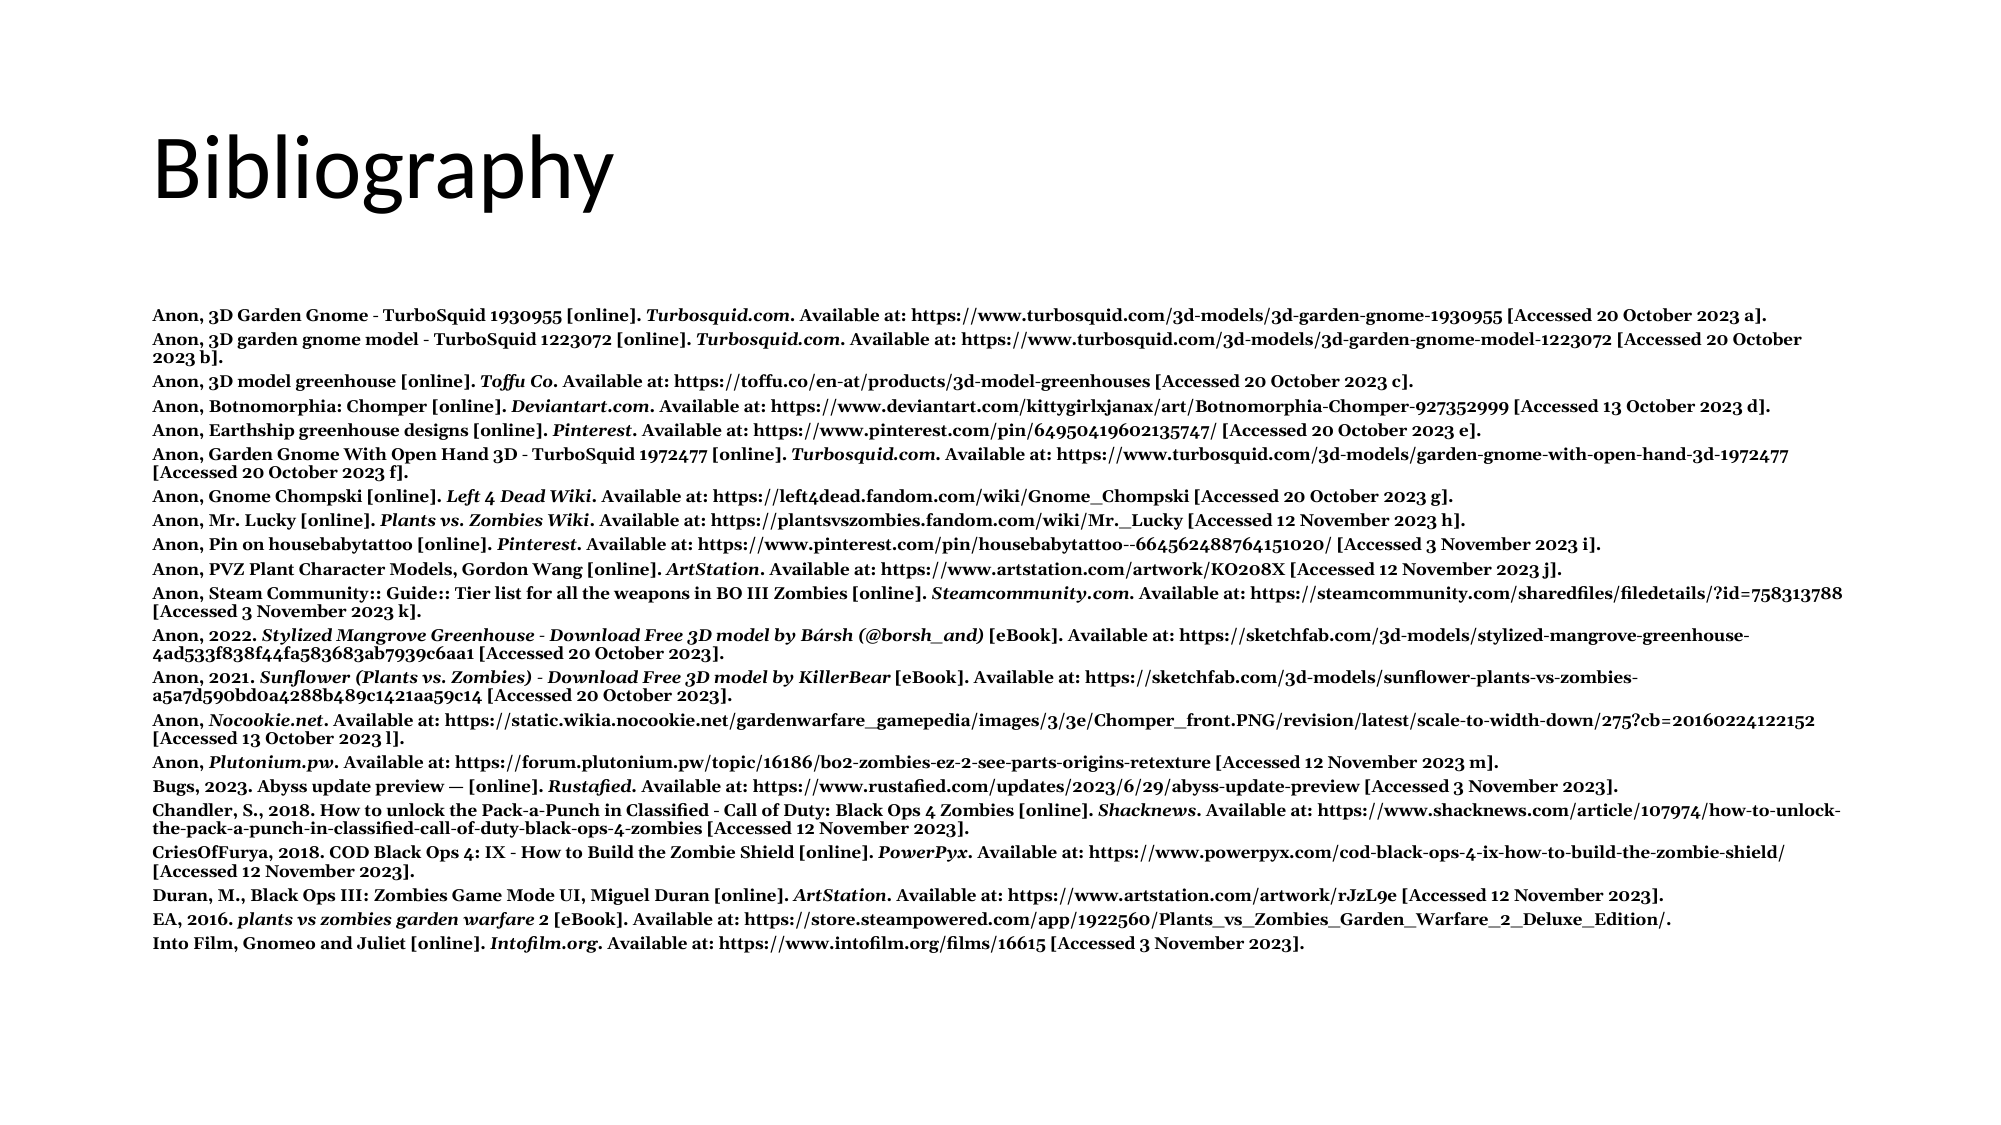

# Bibliography
Anon, 3D Garden Gnome - TurboSquid 1930955 [online]. Turbosquid.com. Available at: https://www.turbosquid.com/3d-models/3d-garden-gnome-1930955 [Accessed 20 October 2023 a].
Anon, 3D garden gnome model - TurboSquid 1223072 [online]. Turbosquid.com. Available at: https://www.turbosquid.com/3d-models/3d-garden-gnome-model-1223072 [Accessed 20 October 2023 b].
Anon, 3D model greenhouse [online]. Toffu Co. Available at: https://toffu.co/en-at/products/3d-model-greenhouses [Accessed 20 October 2023 c].
Anon, Botnomorphia: Chomper [online]. Deviantart.com. Available at: https://www.deviantart.com/kittygirlxjanax/art/Botnomorphia-Chomper-927352999 [Accessed 13 October 2023 d].
Anon, Earthship greenhouse designs [online]. Pinterest. Available at: https://www.pinterest.com/pin/64950419602135747/ [Accessed 20 October 2023 e].
Anon, Garden Gnome With Open Hand 3D - TurboSquid 1972477 [online]. Turbosquid.com. Available at: https://www.turbosquid.com/3d-models/garden-gnome-with-open-hand-3d-1972477 [Accessed 20 October 2023 f].
Anon, Gnome Chompski [online]. Left 4 Dead Wiki. Available at: https://left4dead.fandom.com/wiki/Gnome_Chompski [Accessed 20 October 2023 g].
Anon, Mr. Lucky [online]. Plants vs. Zombies Wiki. Available at: https://plantsvszombies.fandom.com/wiki/Mr._Lucky [Accessed 12 November 2023 h].
Anon, Pin on housebabytattoo [online]. Pinterest. Available at: https://www.pinterest.com/pin/housebabytattoo--664562488764151020/ [Accessed 3 November 2023 i].
Anon, PVZ Plant Character Models, Gordon Wang [online]. ArtStation. Available at: https://www.artstation.com/artwork/KO208X [Accessed 12 November 2023 j].
Anon, Steam Community :: Guide :: Tier list for all the weapons in BO III Zombies [online]. Steamcommunity.com. Available at: https://steamcommunity.com/sharedfiles/filedetails/?id=758313788 [Accessed 3 November 2023 k].
Anon, 2022. Stylized Mangrove Greenhouse - Download Free 3D model by Bársh (@borsh_and) [eBook]. Available at: https://sketchfab.com/3d-models/stylized-mangrove-greenhouse-4ad533f838f44fa583683ab7939c6aa1 [Accessed 20 October 2023].
Anon, 2021. Sunflower (Plants vs. Zombies) - Download Free 3D model by KillerBear [eBook]. Available at: https://sketchfab.com/3d-models/sunflower-plants-vs-zombies-a5a7d590bd0a4288b489c1421aa59c14 [Accessed 20 October 2023].
Anon, Nocookie.net. Available at: https://static.wikia.nocookie.net/gardenwarfare_gamepedia/images/3/3e/Chomper_front.PNG/revision/latest/scale-to-width-down/275?cb=20160224122152 [Accessed 13 October 2023 l].
Anon, Plutonium.pw. Available at: https://forum.plutonium.pw/topic/16186/bo2-zombies-ez-2-see-parts-origins-retexture [Accessed 12 November 2023 m].
Bugs, 2023. Abyss update preview — [online]. Rustafied. Available at: https://www.rustafied.com/updates/2023/6/29/abyss-update-preview [Accessed 3 November 2023].
Chandler, S., 2018. How to unlock the Pack-a-Punch in Classified - Call of Duty: Black Ops 4 Zombies [online]. Shacknews. Available at: https://www.shacknews.com/article/107974/how-to-unlock-the-pack-a-punch-in-classified-call-of-duty-black-ops-4-zombies [Accessed 12 November 2023].
CriesOfFurya, 2018. COD Black Ops 4: IX - How to Build the Zombie Shield [online]. PowerPyx. Available at: https://www.powerpyx.com/cod-black-ops-4-ix-how-to-build-the-zombie-shield/ [Accessed 12 November 2023].
Duran, M., Black Ops III : Zombies Game Mode UI, Miguel Duran [online]. ArtStation. Available at: https://www.artstation.com/artwork/rJzL9e [Accessed 12 November 2023].
EA, 2016. plants vs zombies garden warfare 2 [eBook]. Available at: https://store.steampowered.com/app/1922560/Plants_vs_Zombies_Garden_Warfare_2_Deluxe_Edition/.
Into Film, Gnomeo and Juliet [online]. Intofilm.org. Available at: https://www.intofilm.org/films/16615 [Accessed 3 November 2023].